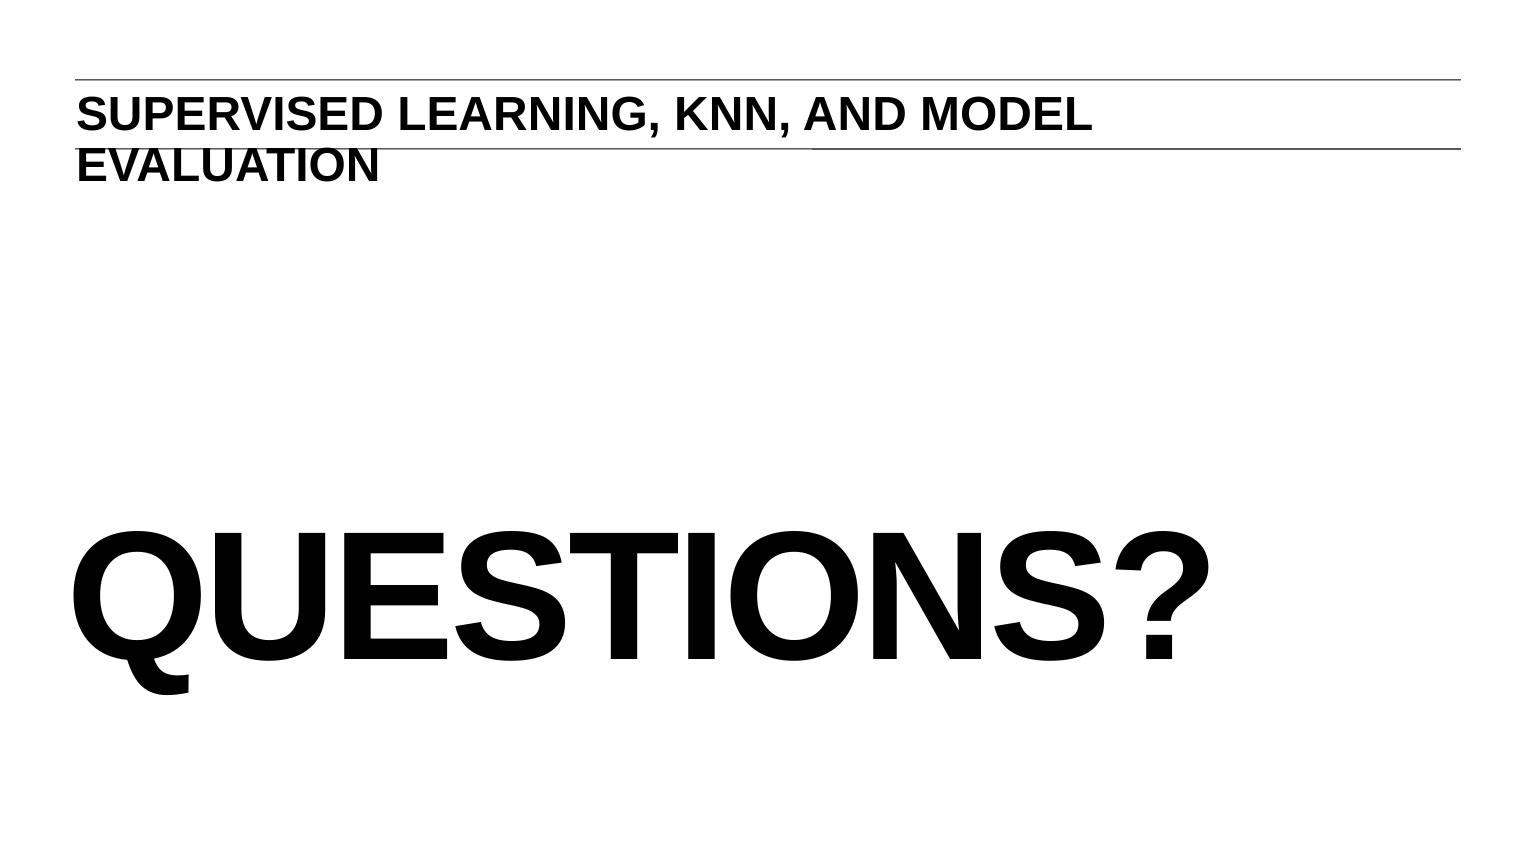

SUPERVISED LEARNING, KNN, AND MODEL EVALUATION
# Questions?